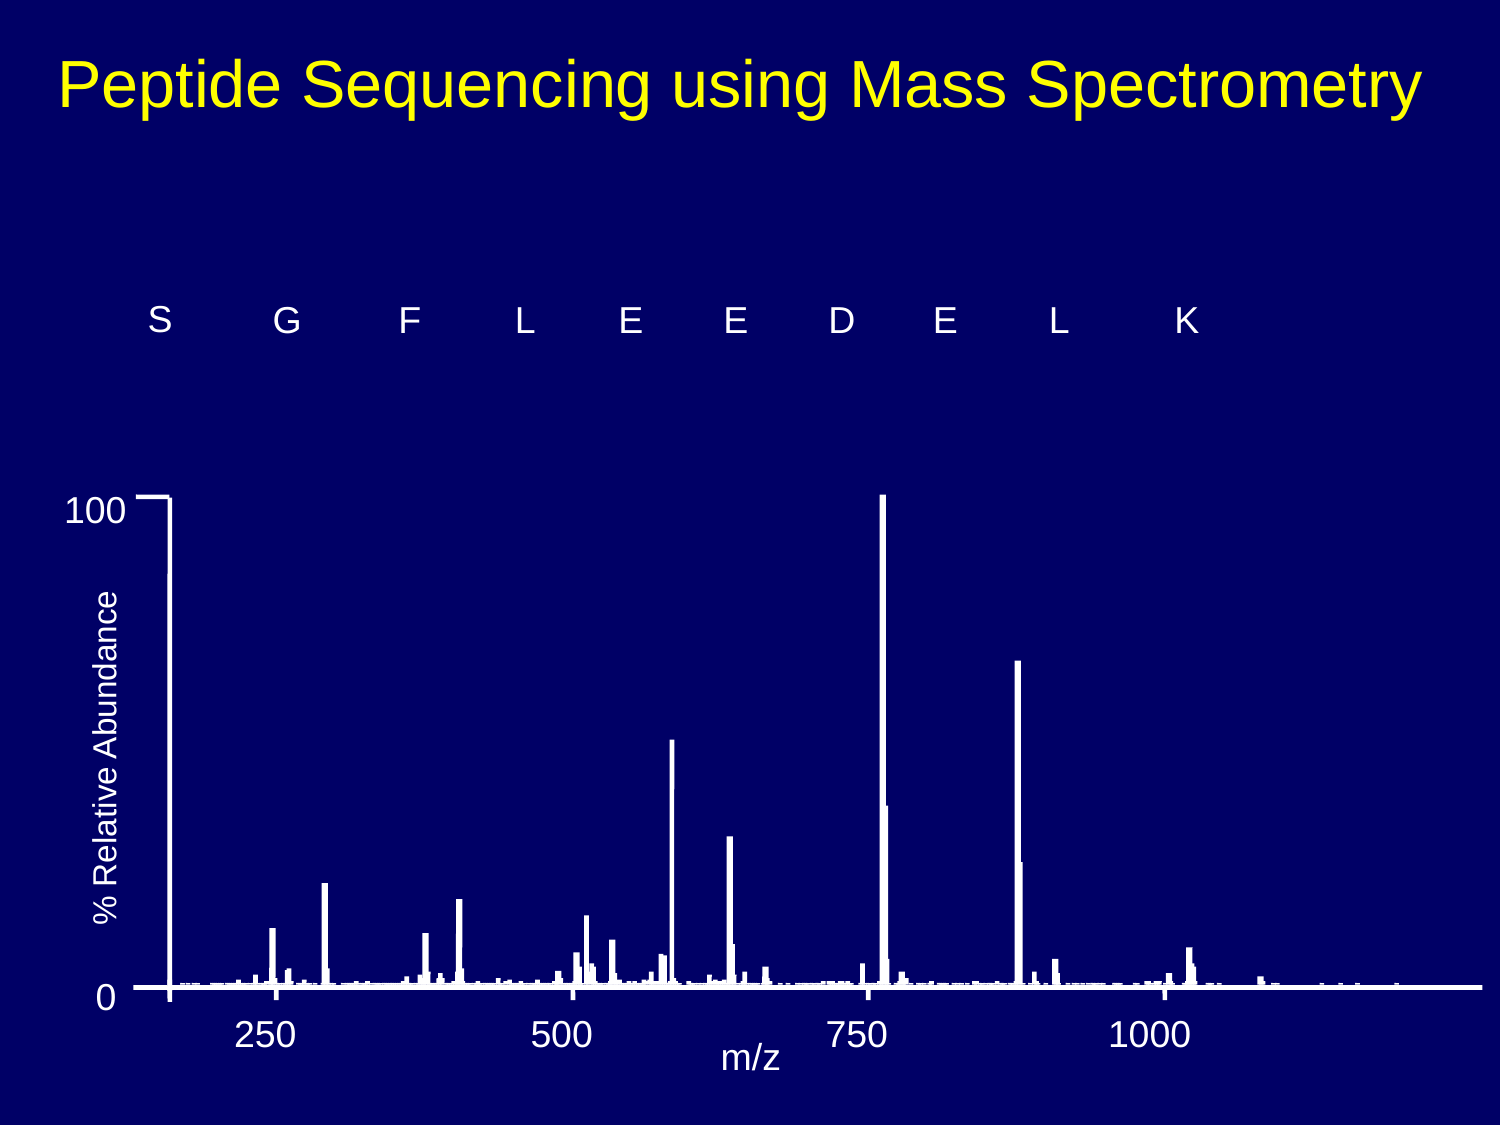

Peptide Sequencing using Mass Spectrometry
S
G
F
L
E
E
D
E
L
K
100

% Relative Abundance

0

250
500
750
1000
m/z